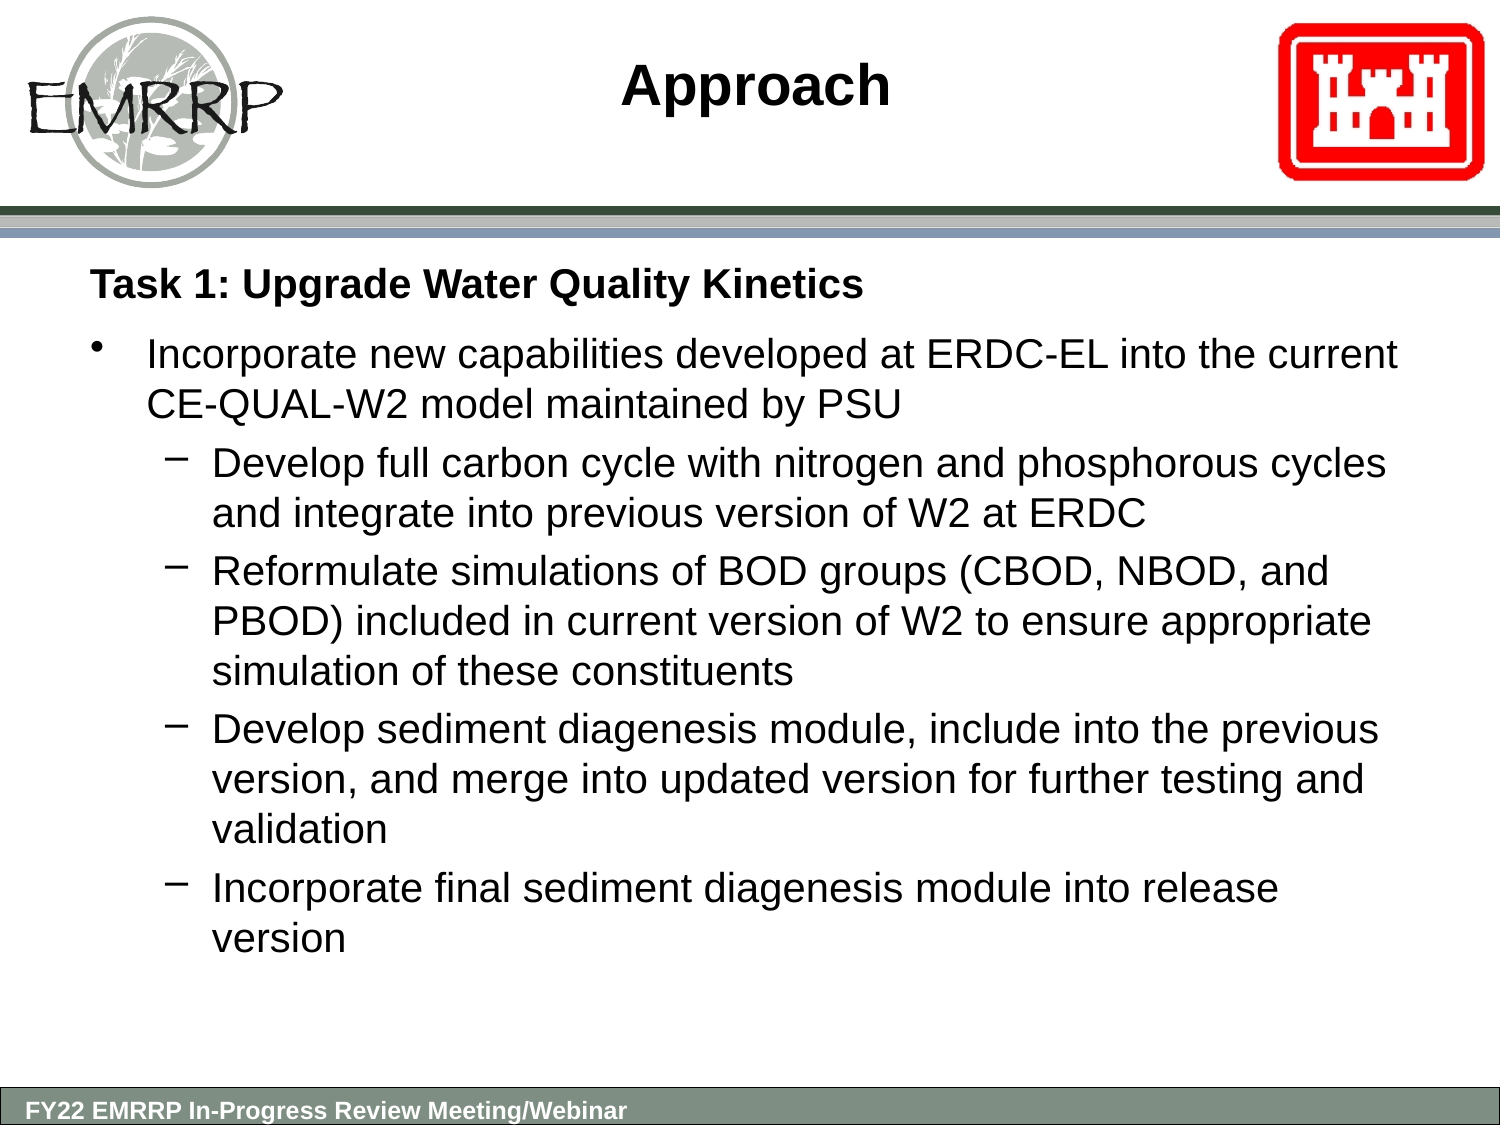

# Approach
Task 1: Upgrade Water Quality Kinetics
Incorporate new capabilities developed at ERDC-EL into the current CE-QUAL-W2 model maintained by PSU
Develop full carbon cycle with nitrogen and phosphorous cycles and integrate into previous version of W2 at ERDC
Reformulate simulations of BOD groups (CBOD, NBOD, and PBOD) included in current version of W2 to ensure appropriate simulation of these constituents
Develop sediment diagenesis module, include into the previous version, and merge into updated version for further testing and validation
Incorporate final sediment diagenesis module into release version